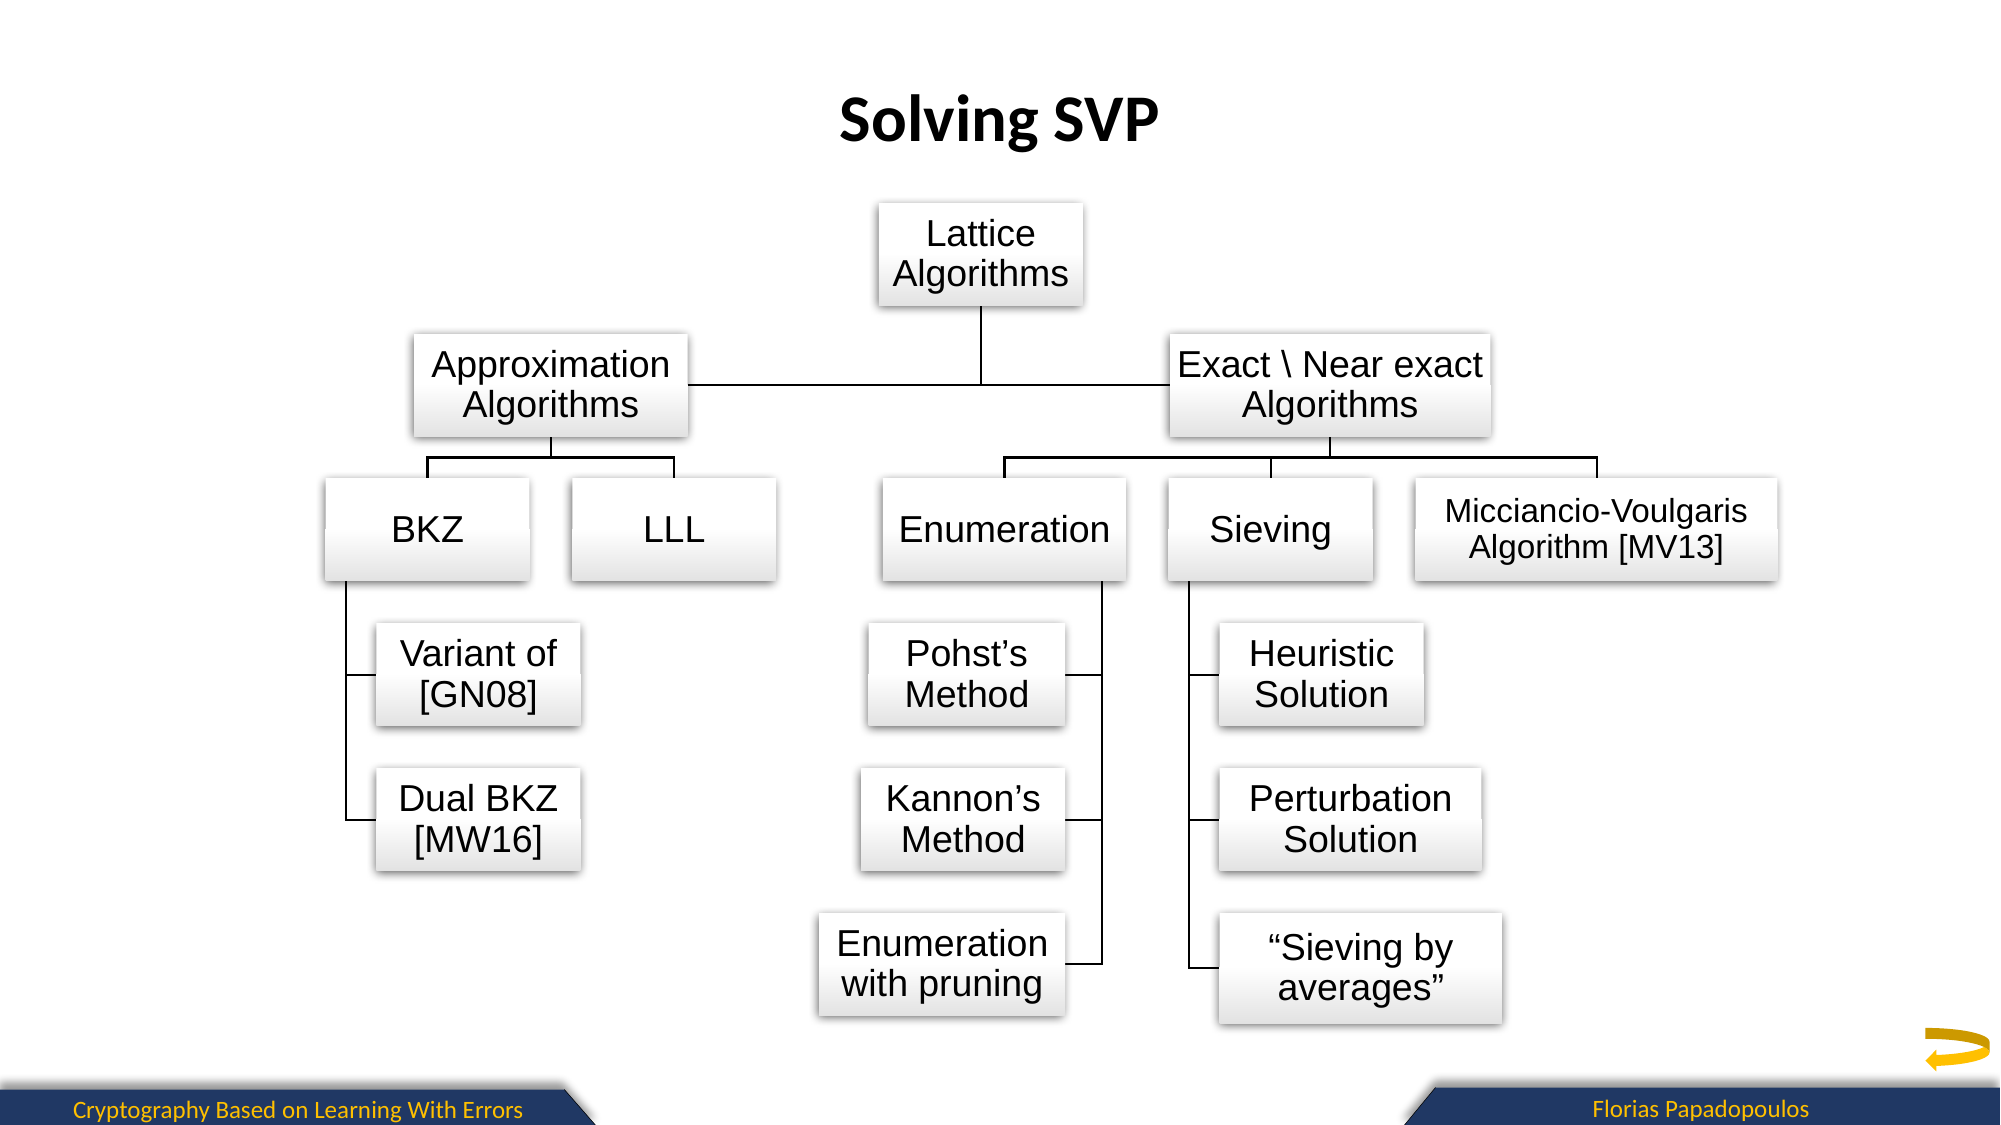

Solving SVP
Lattice Algorithms
Exact \ Near exact Algorithms
Micciancio-Voulgaris Algorithm [MV13]
Sieving
Heuristic Solution
Perturbation Solution
“Sieving by averages”
Enumeration
Pohst’s Method
Kannon’s Method
Enumeration with pruning
Approximation Algorithms
LLL
BKZ
Variant of [GN08]
Dual BKZ [MW16]

Florias Papadopoulos
Cryptography Based on Learning With Errors